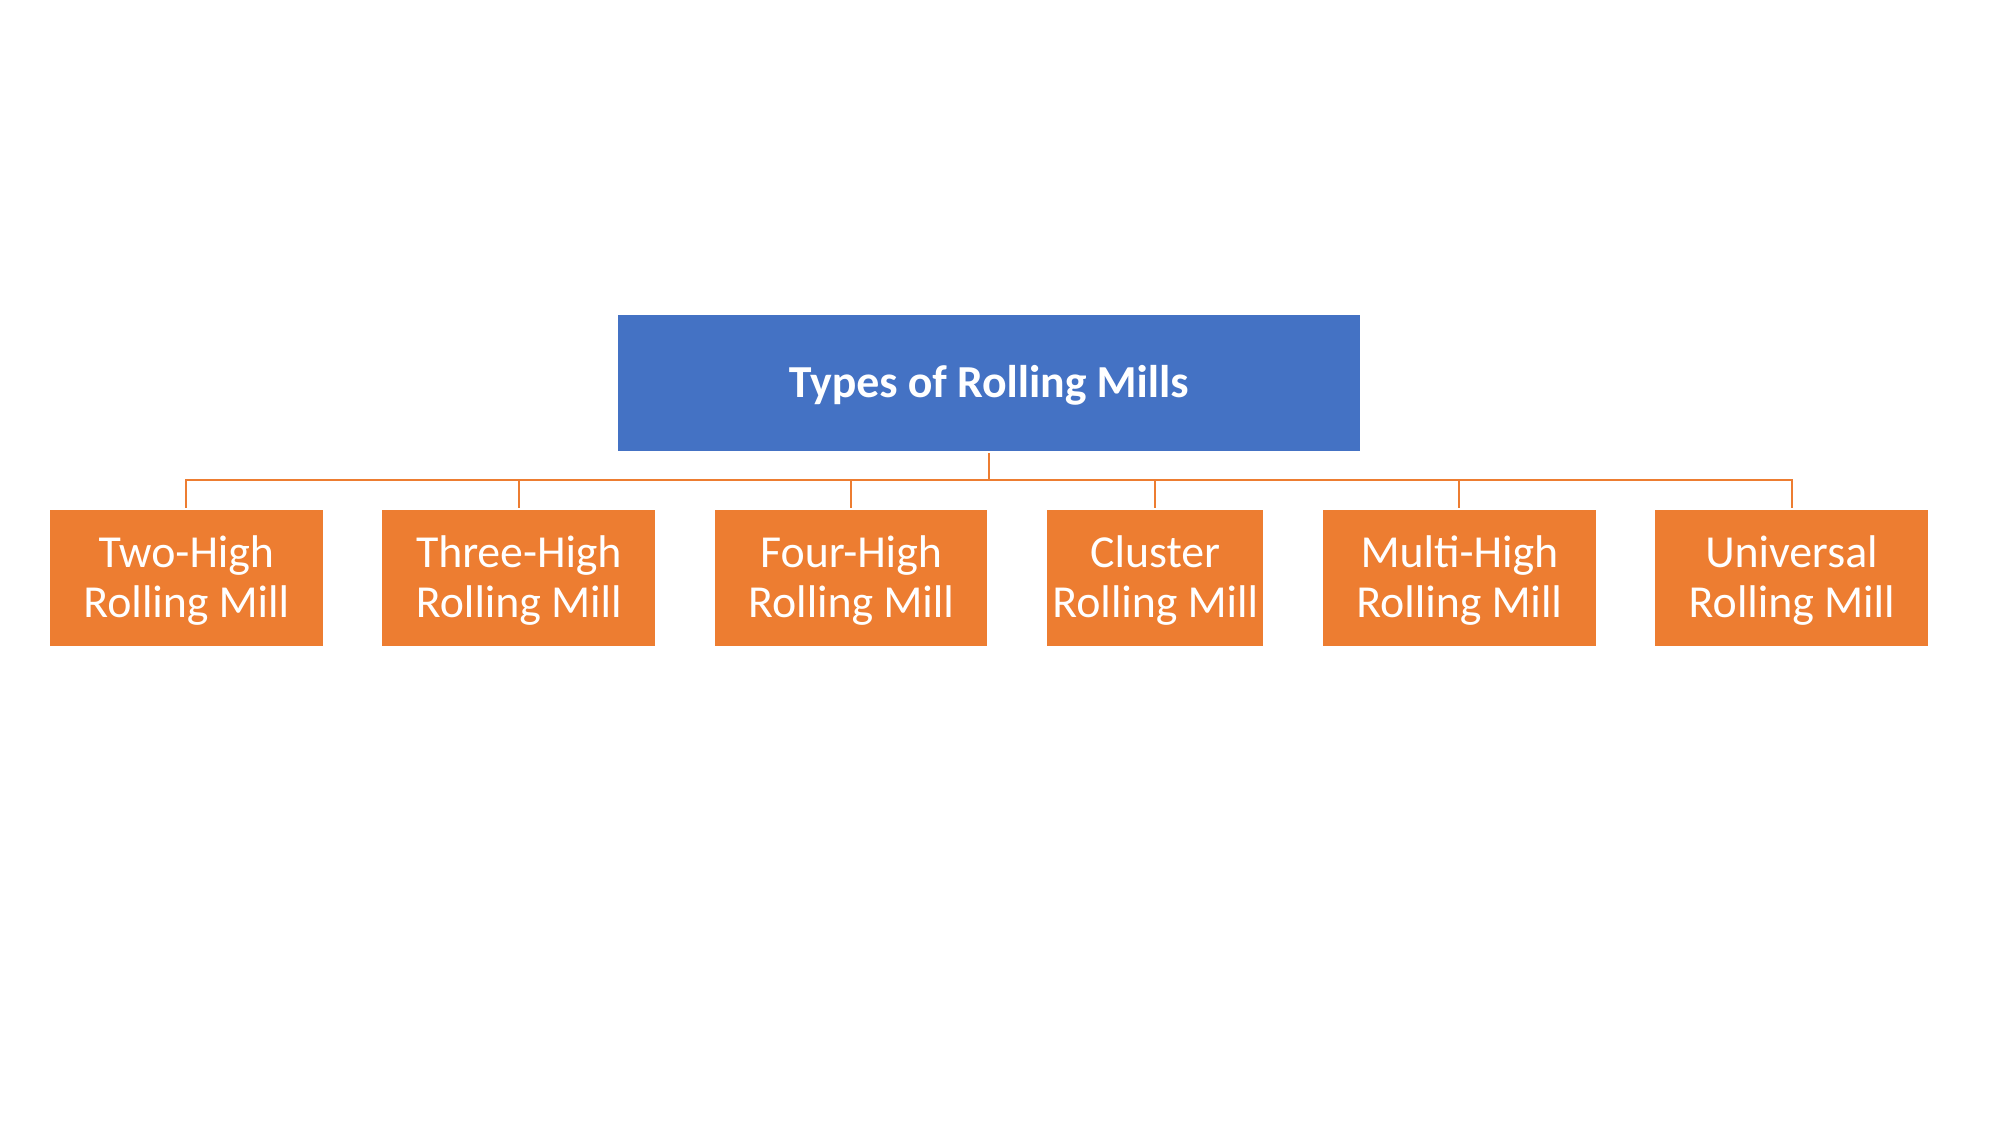

Types of Rolling Mills
Two-High Rolling Mill
Three-High Rolling Mill
Four-High Rolling Mill
Cluster Rolling Mill
Multi-High Rolling Mill
Universal Rolling Mill